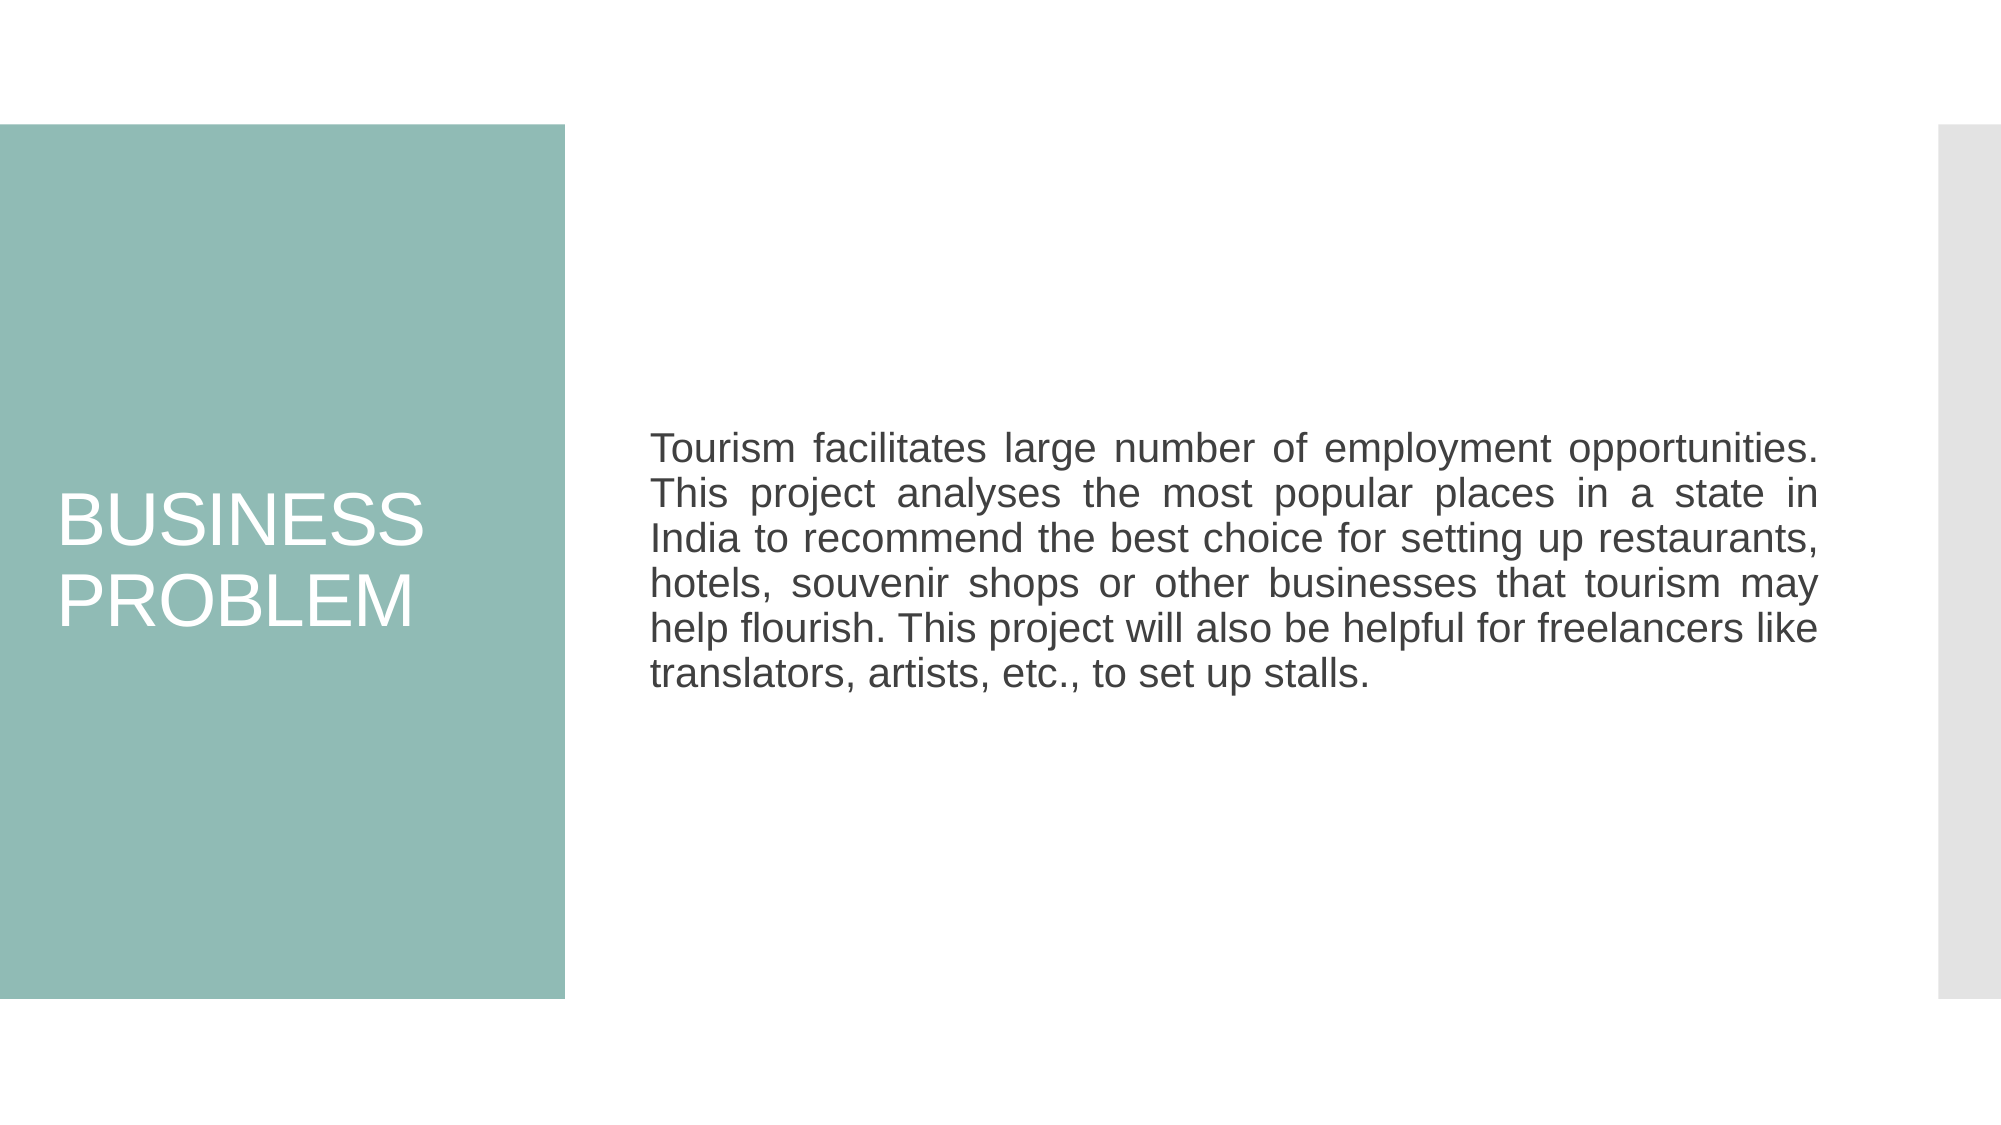

Tourism facilitates large number of employment opportunities. This project analyses the most popular places in a state in India to recommend the best choice for setting up restaurants, hotels, souvenir shops or other businesses that tourism may help flourish. This project will also be helpful for freelancers like translators, artists, etc., to set up stalls.
# BUSINESS PROBLEM